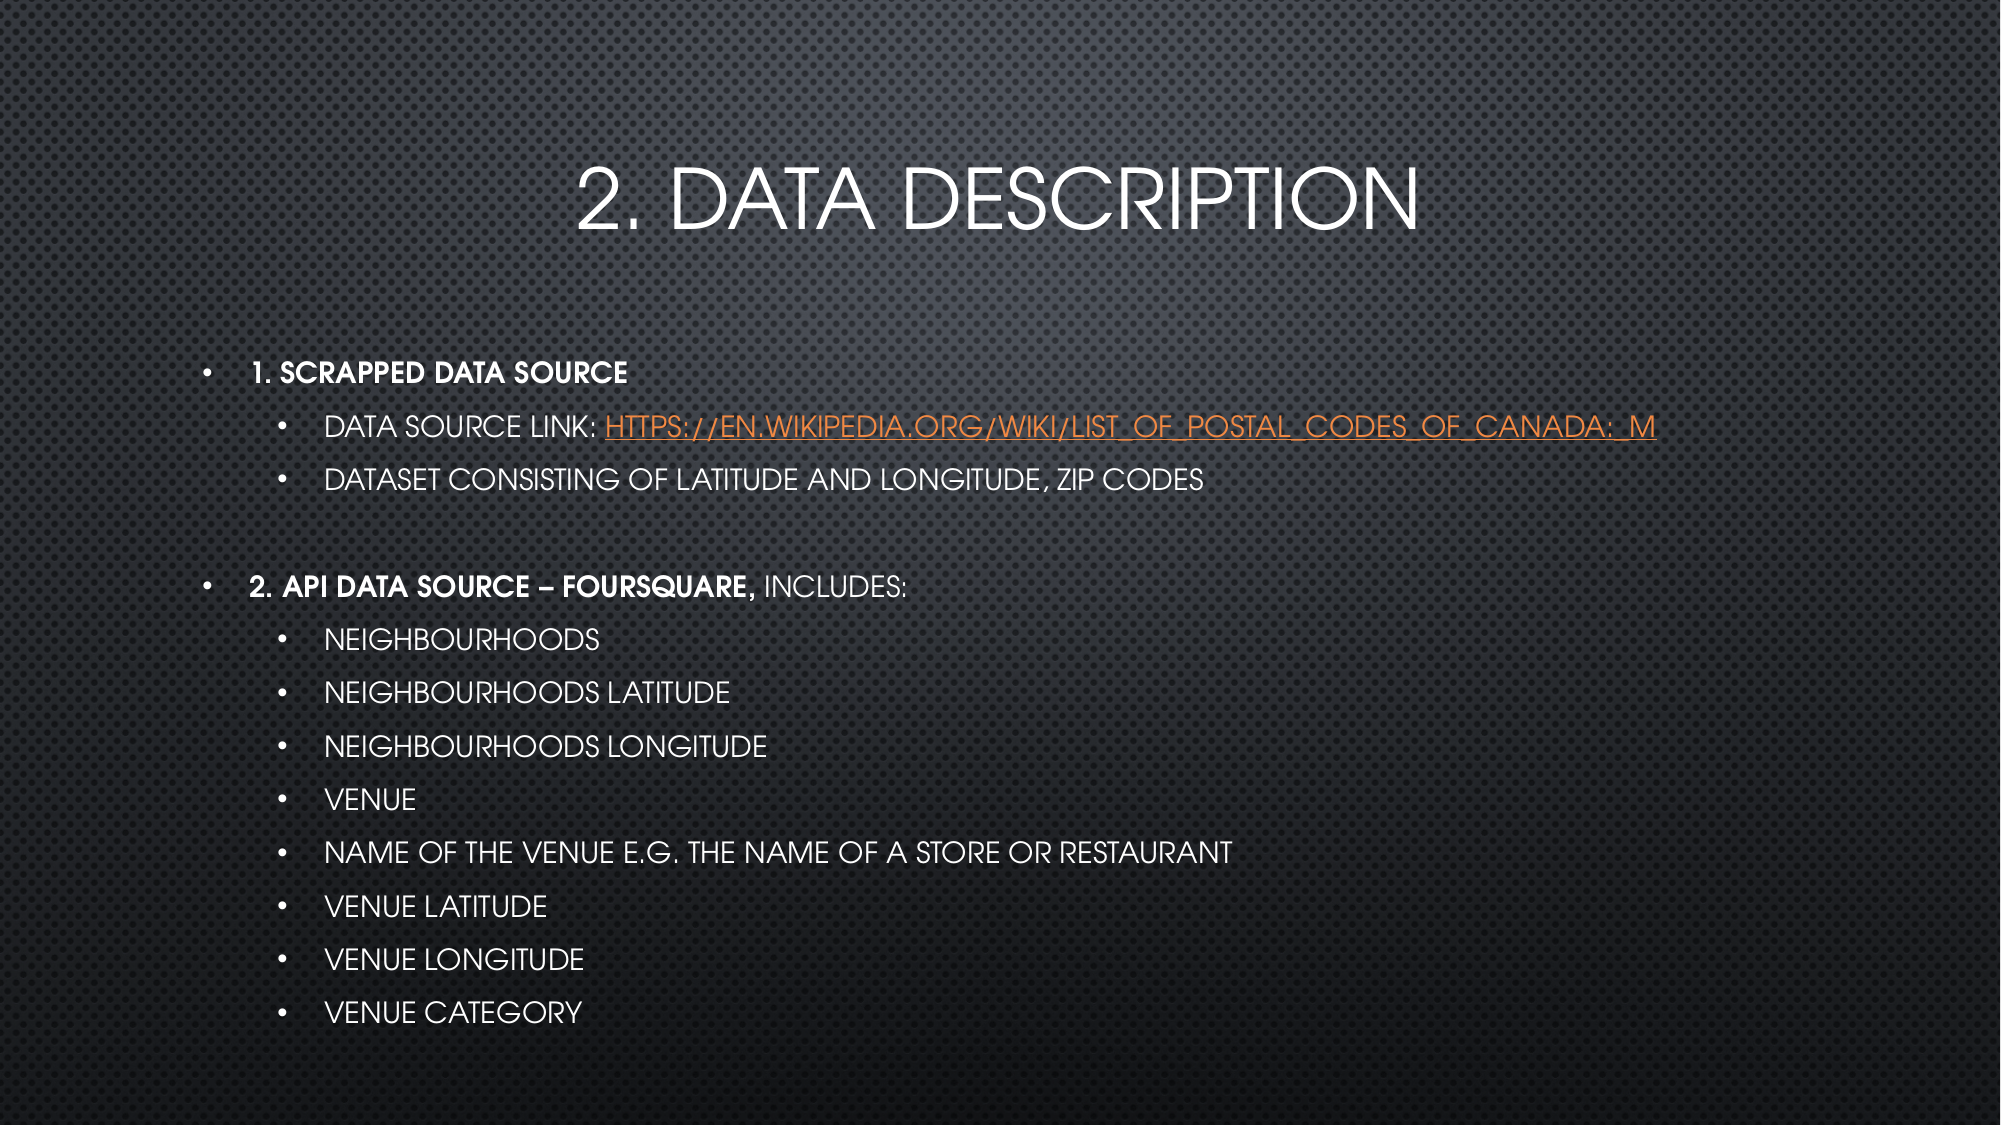

# 2. Data Description
1. Scrapped Data Source
Data Source Link: https://en.wikipedia.org/wiki/List_of_postal_codes_of_Canada:_M
Dataset consisting of latitude and longitude, zip codes

2. API Data Source – Foursquare, INCLUDES:
Neighbourhoods
Neighbourhoods Latitude
Neighbourhoods Longitude
Venue
Name of the venue e.g. the name of a store or restaurant
Venue Latitude
Venue Longitude
Venue Category